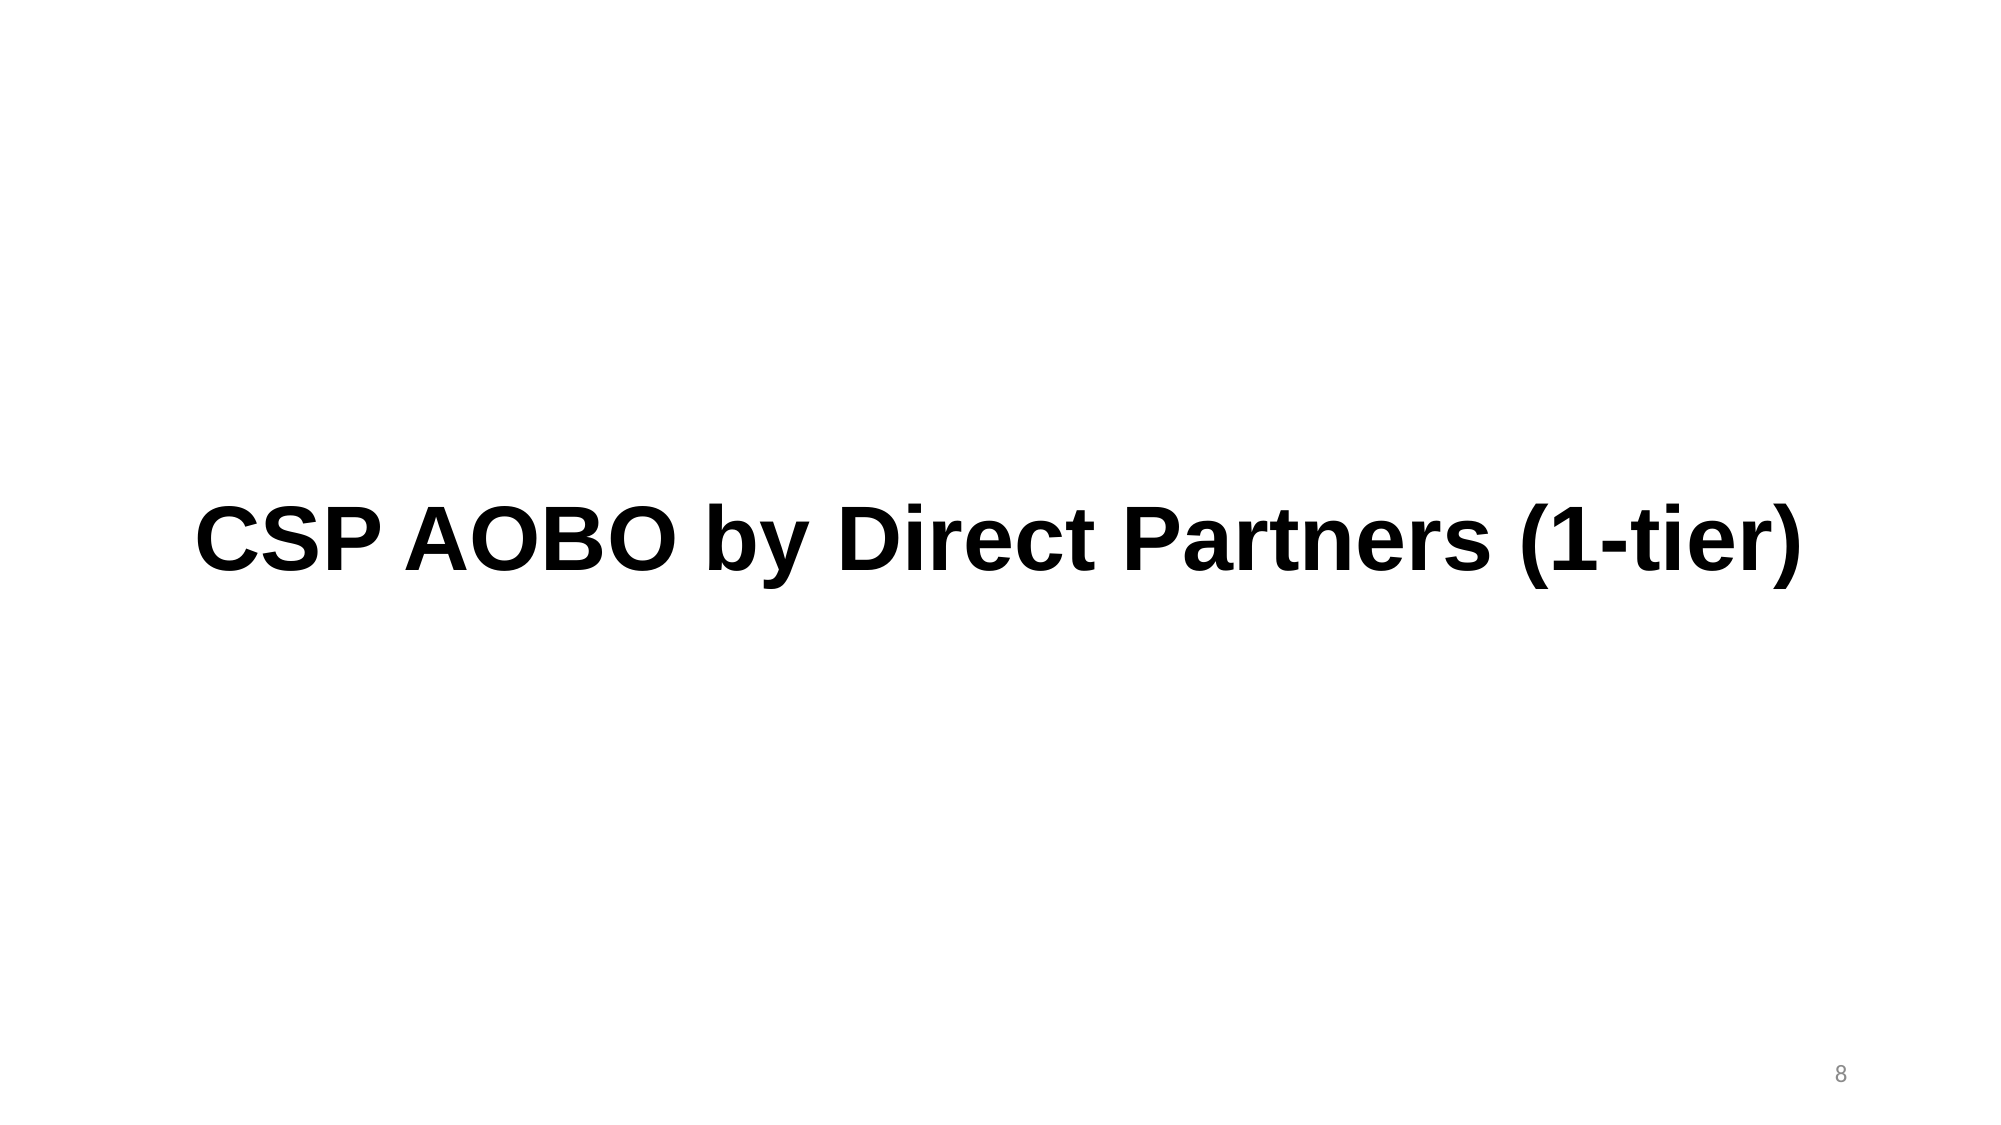

# CSP AOBO by Direct Partners (1-tier)
8